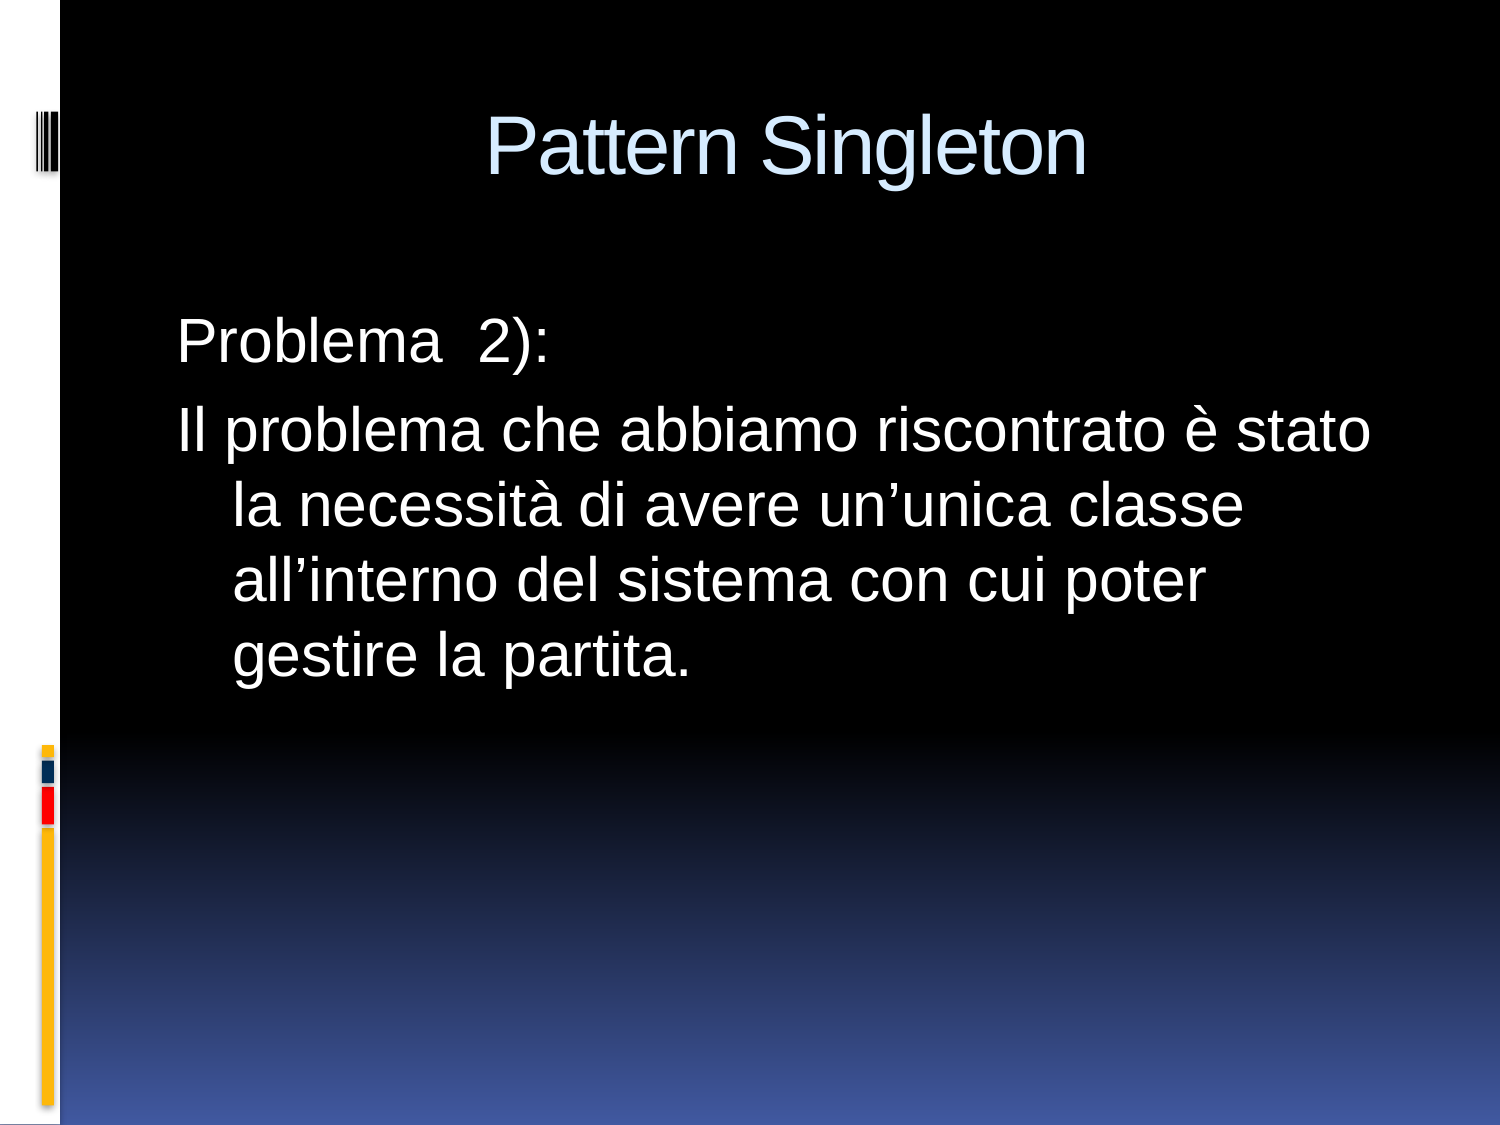

# Pattern Singleton
Problema  2):
Il problema che abbiamo riscontrato è stato la necessità di avere un’unica classe all’interno del sistema con cui poter gestire la partita.